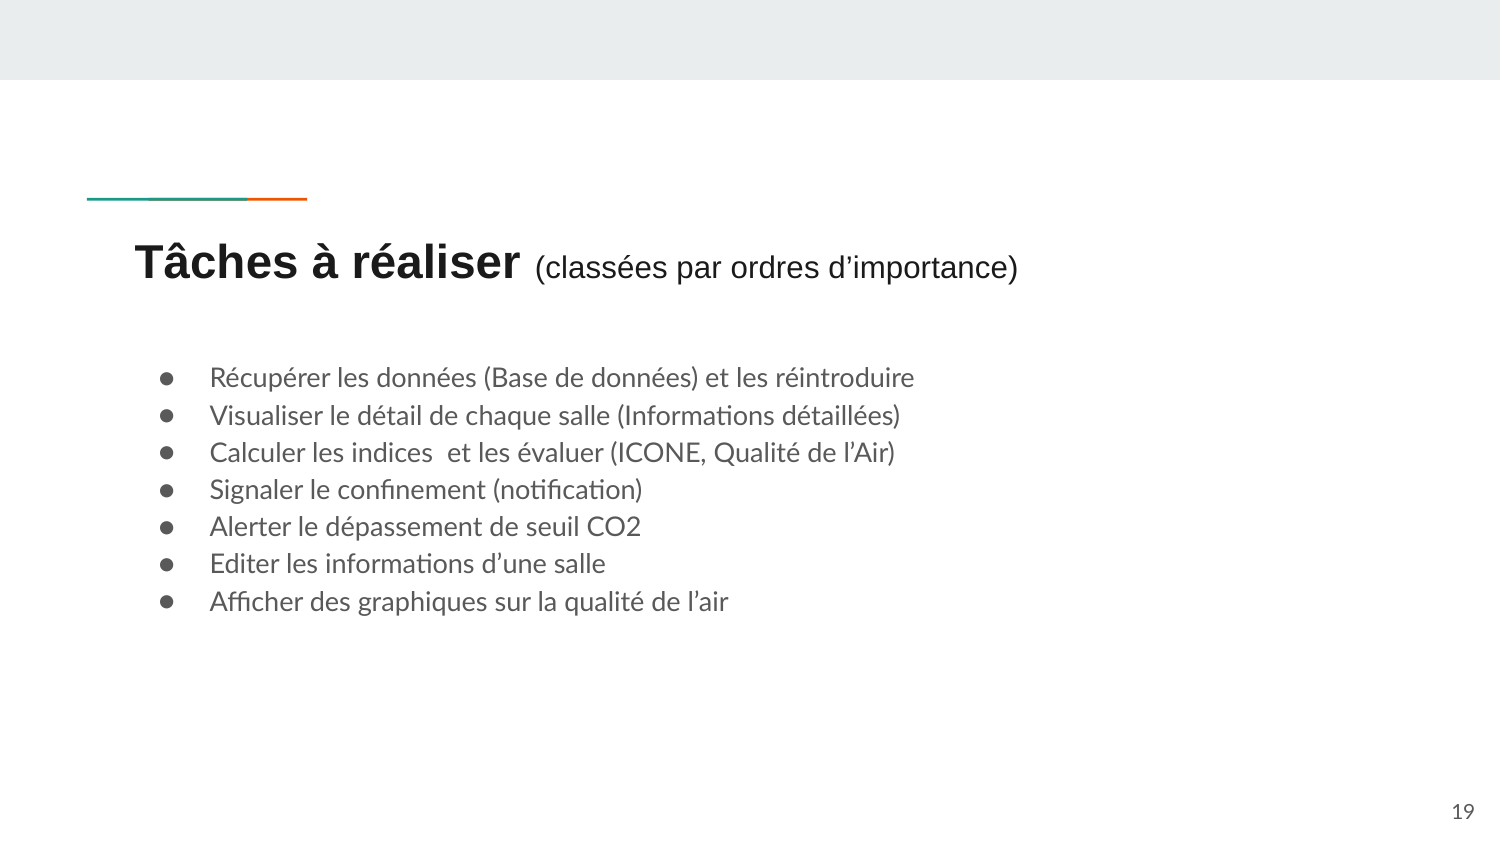

# Tâches à réaliser (classées par ordres d’importance)
Récupérer les données (Base de données) et les réintroduire
Visualiser le détail de chaque salle (Informations détaillées)
Calculer les indices  et les évaluer (ICONE, Qualité de l’Air)
Signaler le confinement (notification)
Alerter le dépassement de seuil CO2
Editer les informations d’une salle
Afficher des graphiques sur la qualité de l’air

19